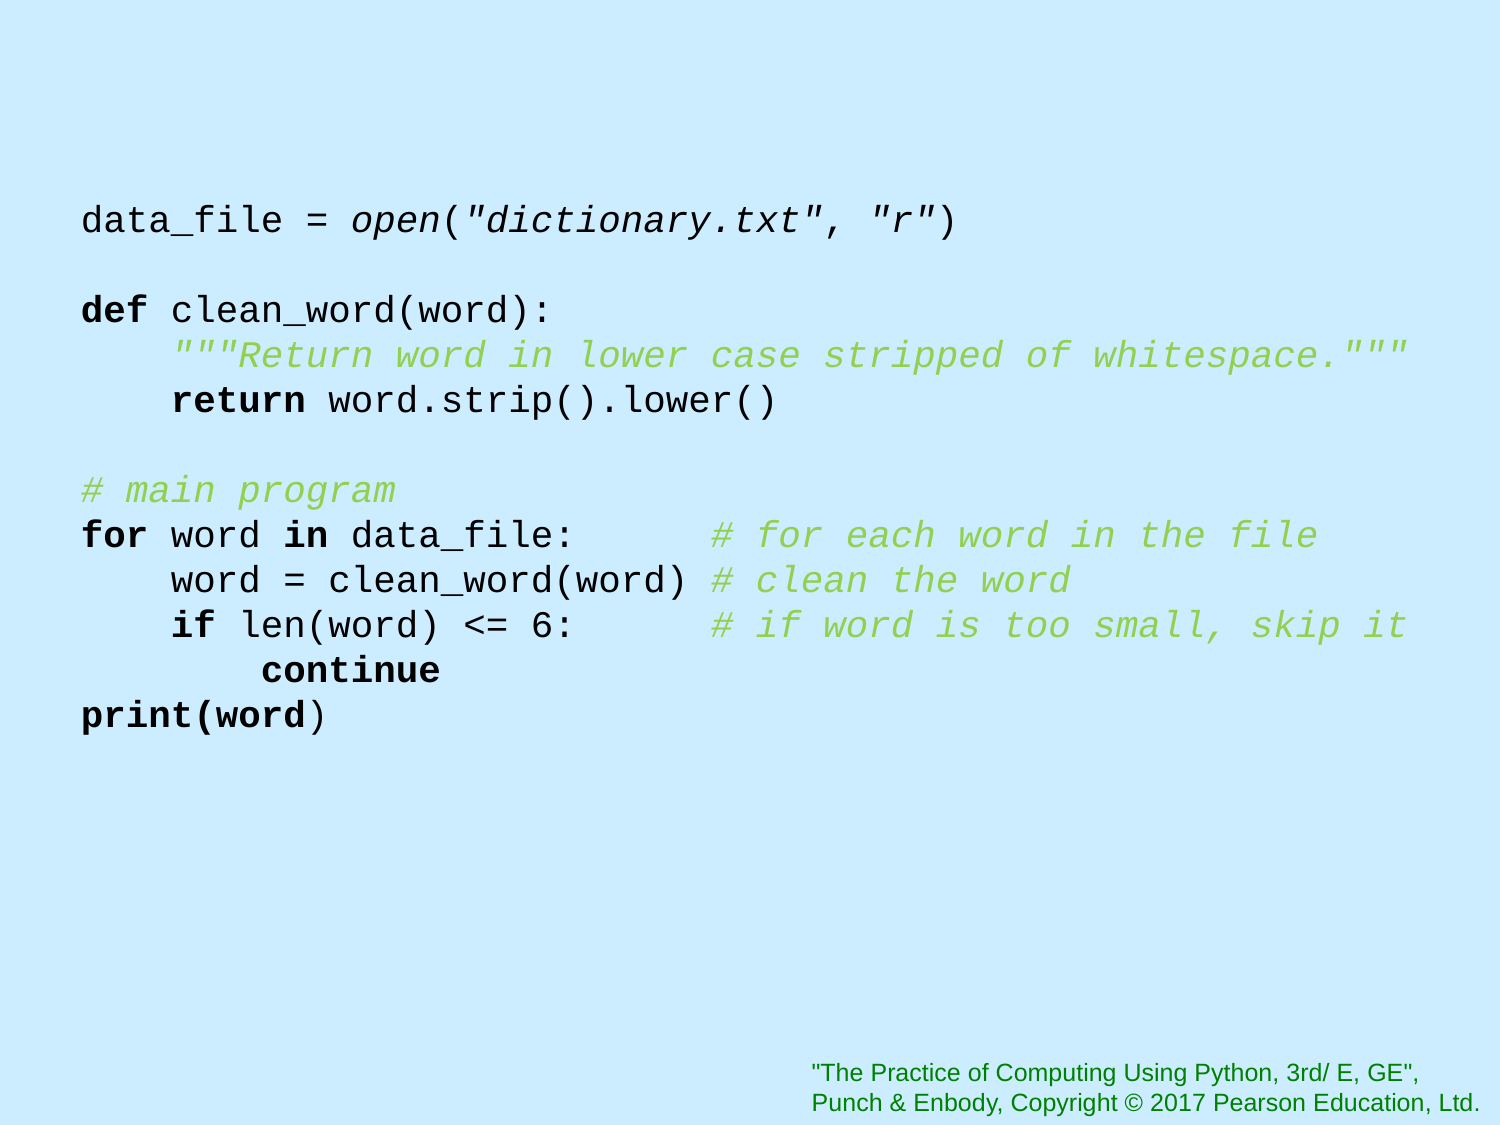

data_file = open("dictionary.txt", "r")

def clean_word(word):
    """Return word in lower case stripped of whitespace."""
    return word.strip().lower()

# main program
for word in data_file:      # for each word in the file
    word = clean_word(word) # clean the word
    if len(word) <= 6:      # if word is too small, skip it
        continue
print(word)